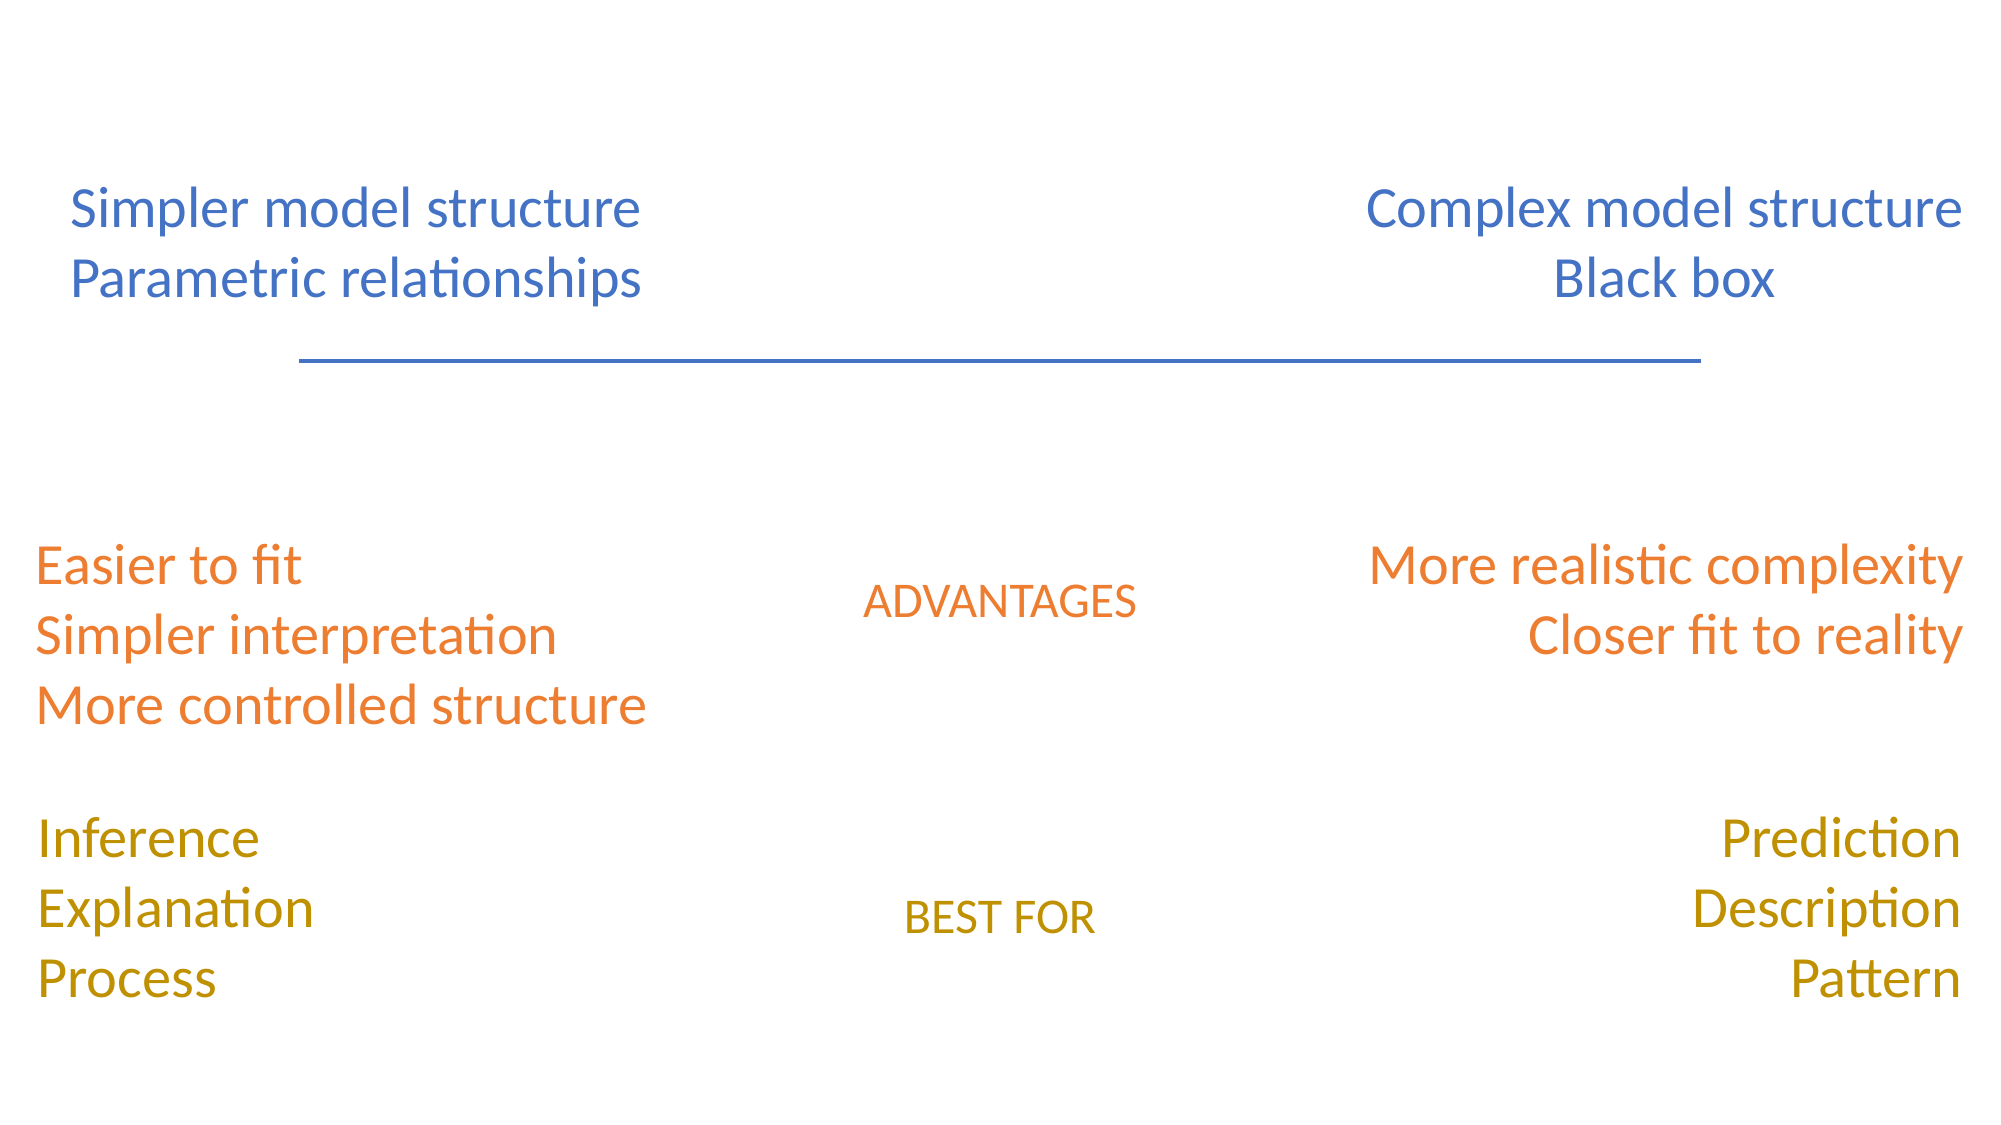

Simpler model structure
Parametric relationships

Complex model structure
Black box

Easier to fit
Simpler interpretation
More controlled structure

More realistic complexity
Closer fit to reality

ADVANTAGES
Inference
Explanation
Process

Prediction
Description
Pattern

BEST FOR